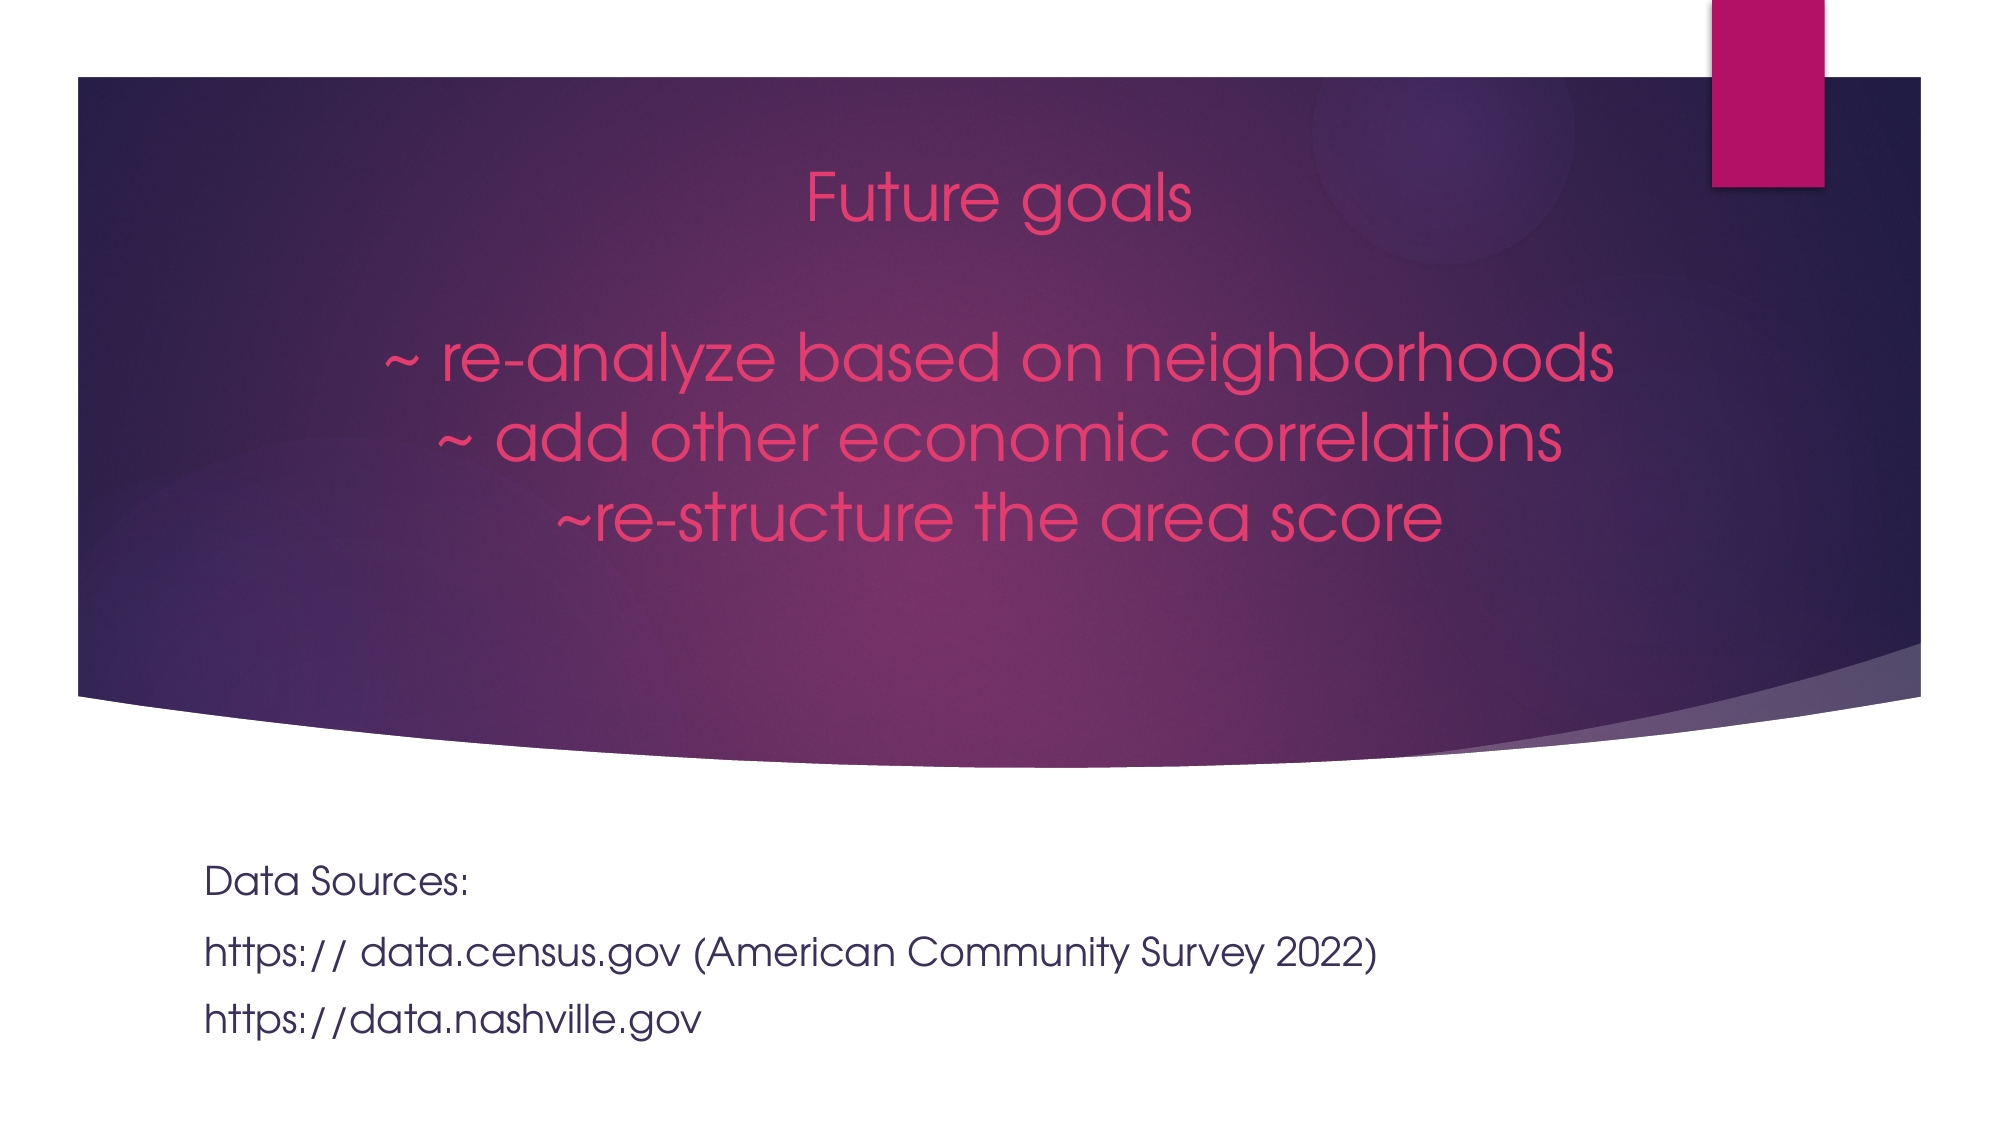

# Future goals ~ re-analyze based on neighborhoods ~ add other economic correlations ~re-structure the area score
Data Sources:
https:// data.census.gov (American Community Survey 2022)
https://data.nashville.gov